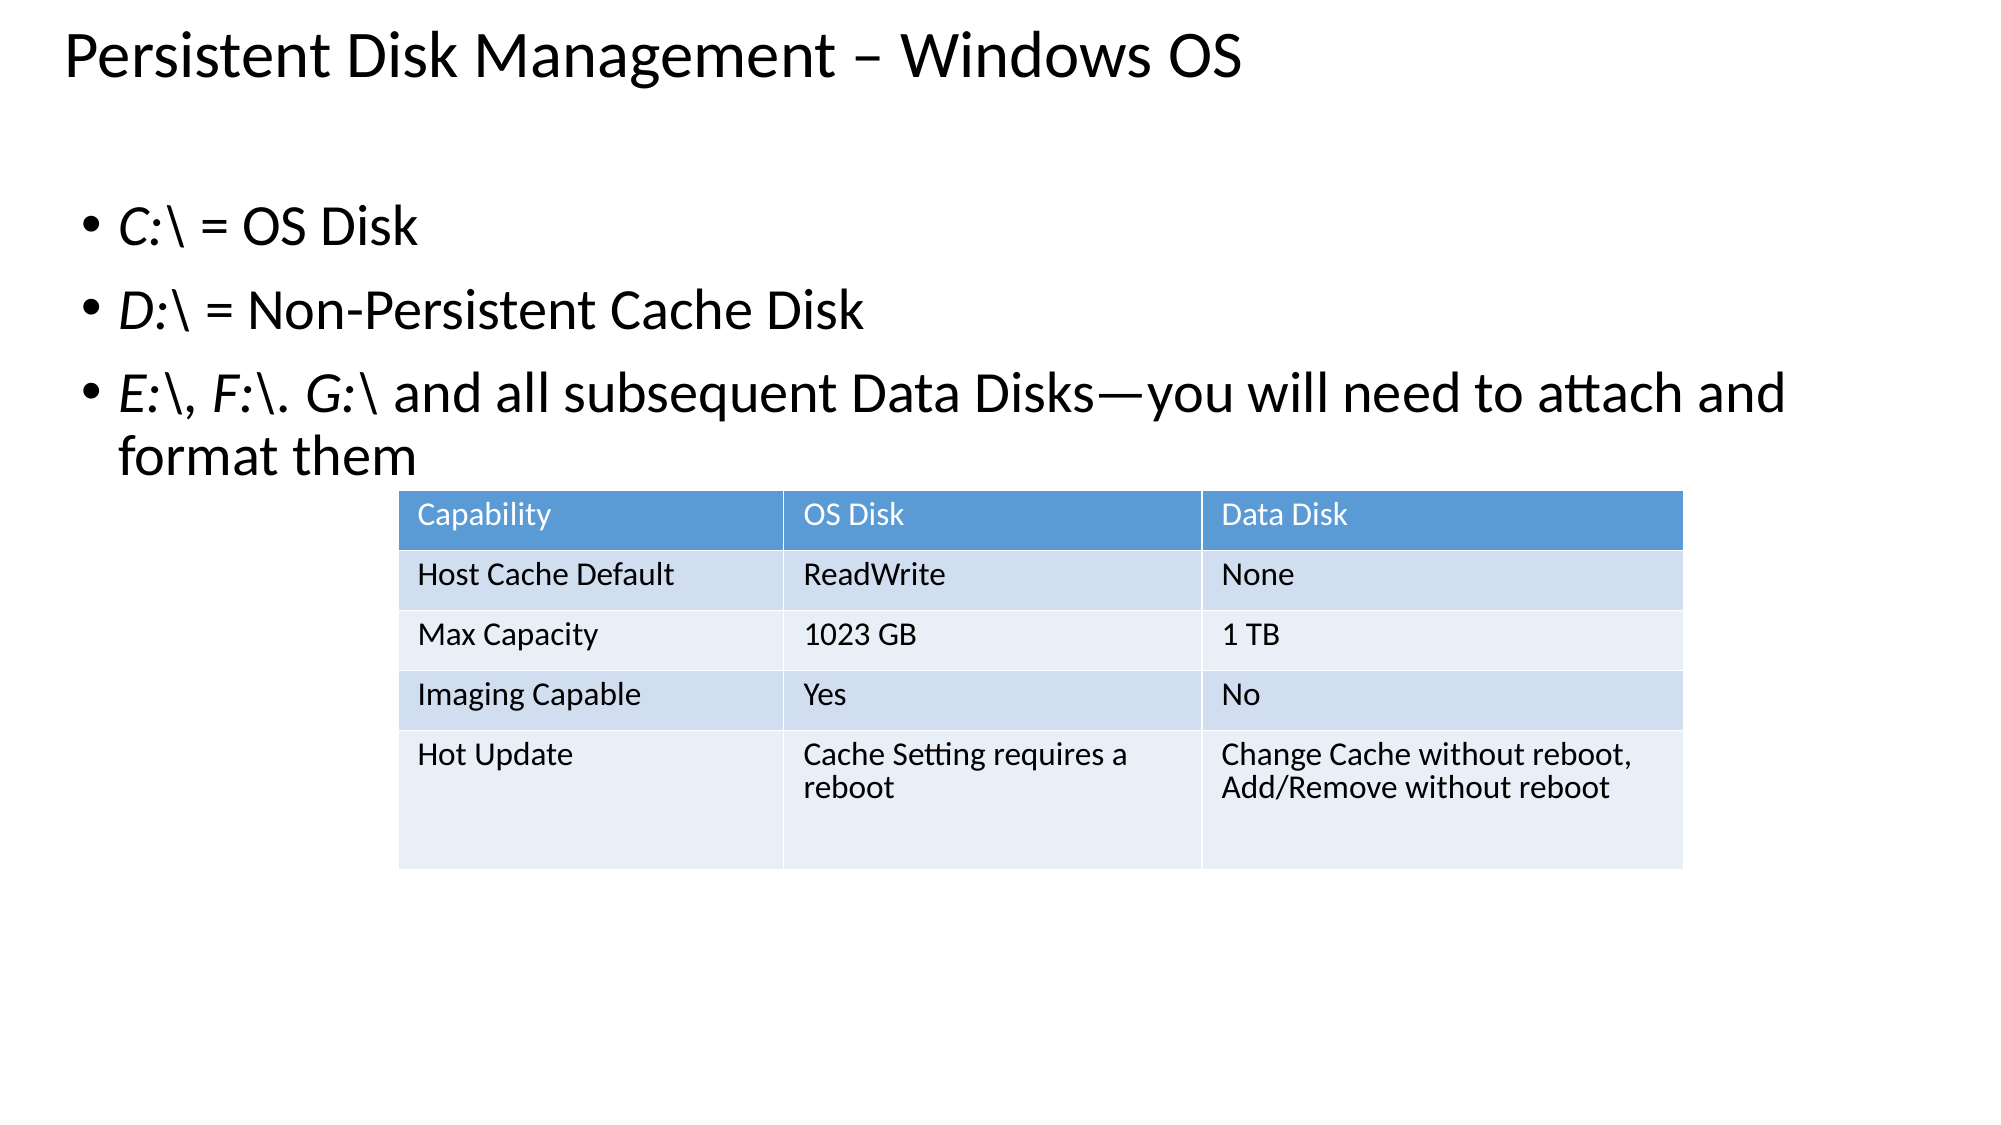

# Persistent Disk Management – Windows OS
C:\ = OS Disk
D:\ = Non-Persistent Cache Disk
E:\, F:\. G:\ and all subsequent Data Disks—you will need to attach and format them
| Capability | OS Disk | Data Disk |
| --- | --- | --- |
| Host Cache Default | ReadWrite | None |
| Max Capacity | 1023 GB | 1 TB |
| Imaging Capable | Yes | No |
| Hot Update | Cache Setting requires a reboot | Change Cache without reboot, Add/Remove without reboot |